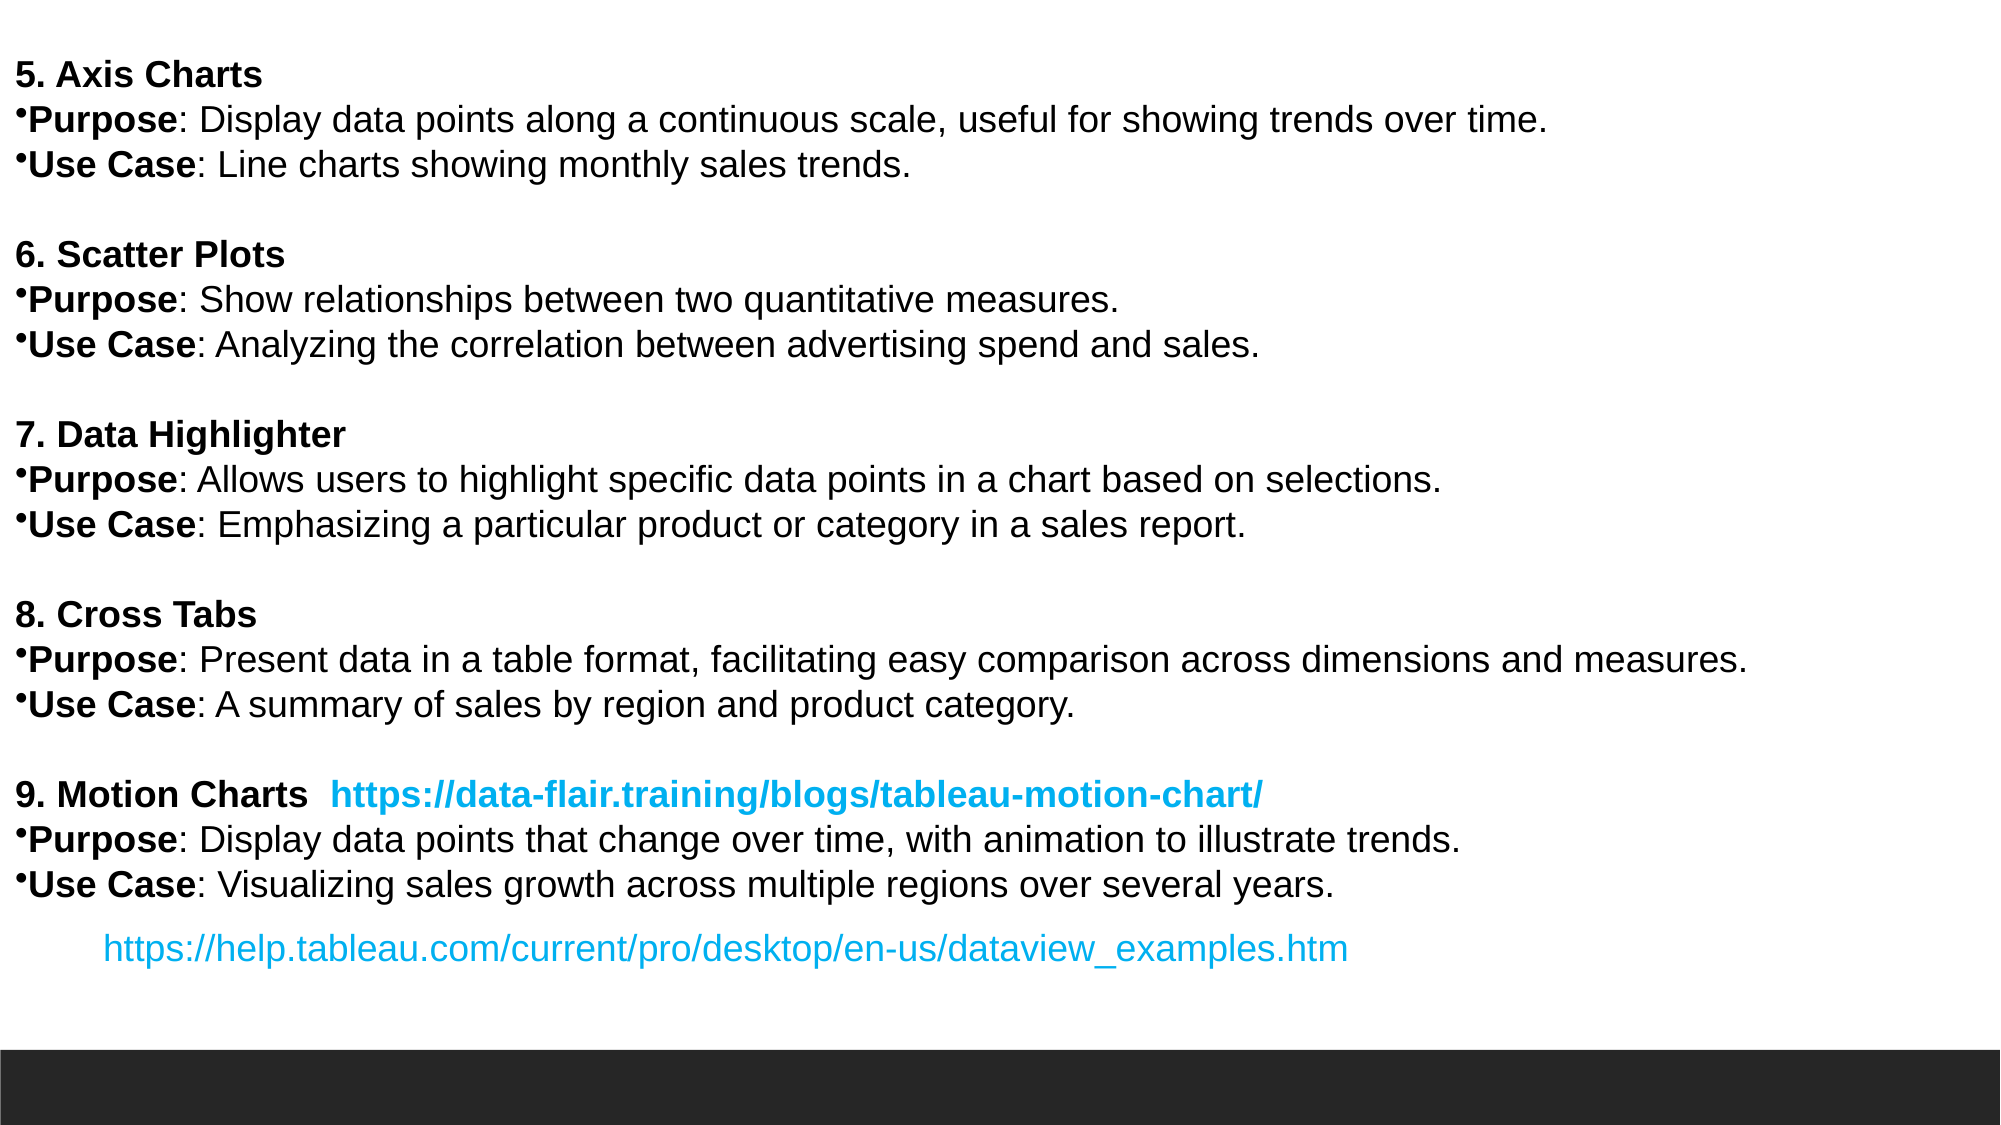

5. Axis Charts
Purpose: Display data points along a continuous scale, useful for showing trends over time.
Use Case: Line charts showing monthly sales trends.

6. Scatter Plots
Purpose: Show relationships between two quantitative measures.
Use Case: Analyzing the correlation between advertising spend and sales.

7. Data Highlighter
Purpose: Allows users to highlight specific data points in a chart based on selections.
Use Case: Emphasizing a particular product or category in a sales report.

8. Cross Tabs
Purpose: Present data in a table format, facilitating easy comparison across dimensions and measures.
Use Case: A summary of sales by region and product category.

9. Motion Charts  https://data-flair.training/blogs/tableau-motion-chart/
Purpose: Display data points that change over time, with animation to illustrate trends.
Use Case: Visualizing sales growth across multiple regions over several years.
https://help.tableau.com/current/pro/desktop/en-us/dataview_examples.htm